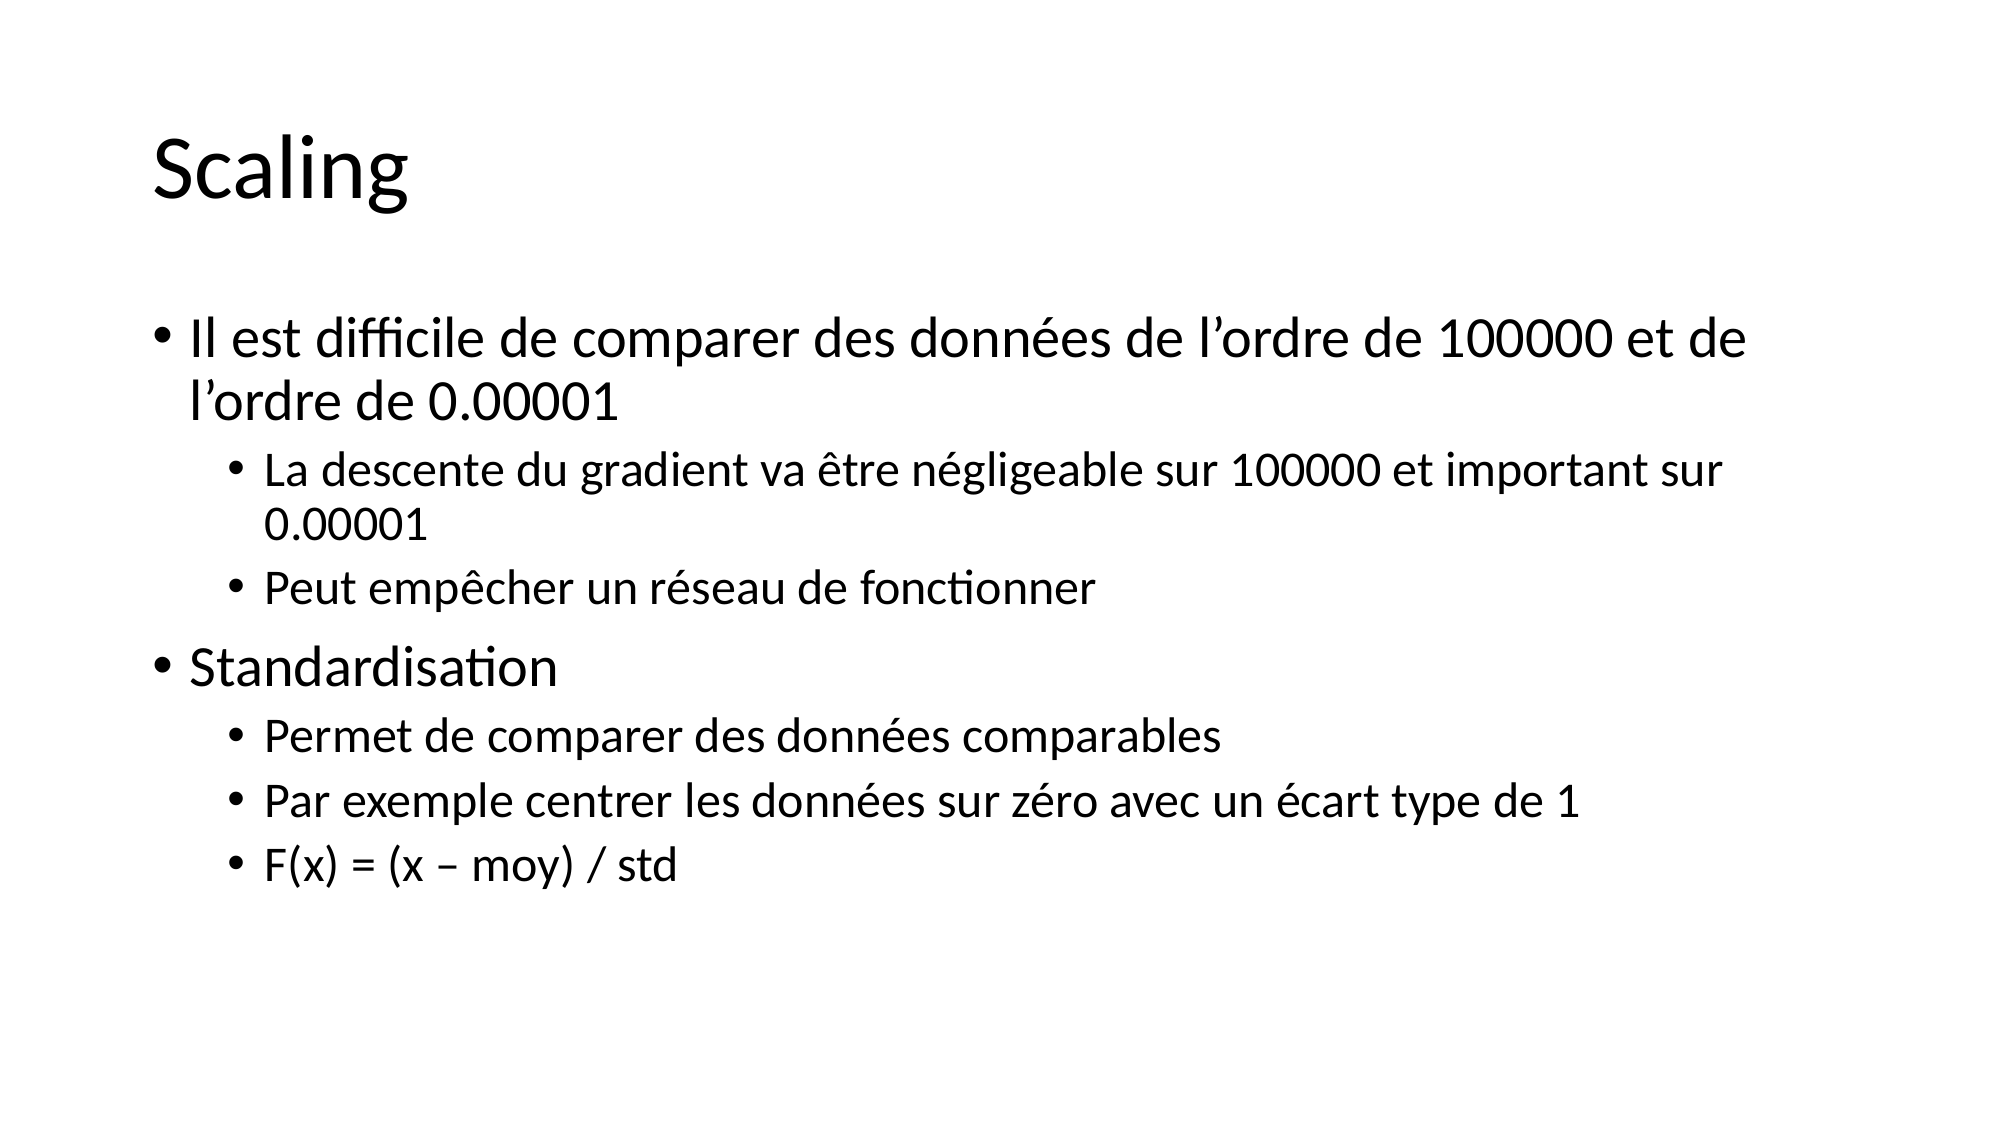

# Scaling
Il est difficile de comparer des données de l’ordre de 100000 et de l’ordre de 0.00001
La descente du gradient va être négligeable sur 100000 et important sur 0.00001
Peut empêcher un réseau de fonctionner
Standardisation
Permet de comparer des données comparables
Par exemple centrer les données sur zéro avec un écart type de 1
F(x) = (x – moy) / std